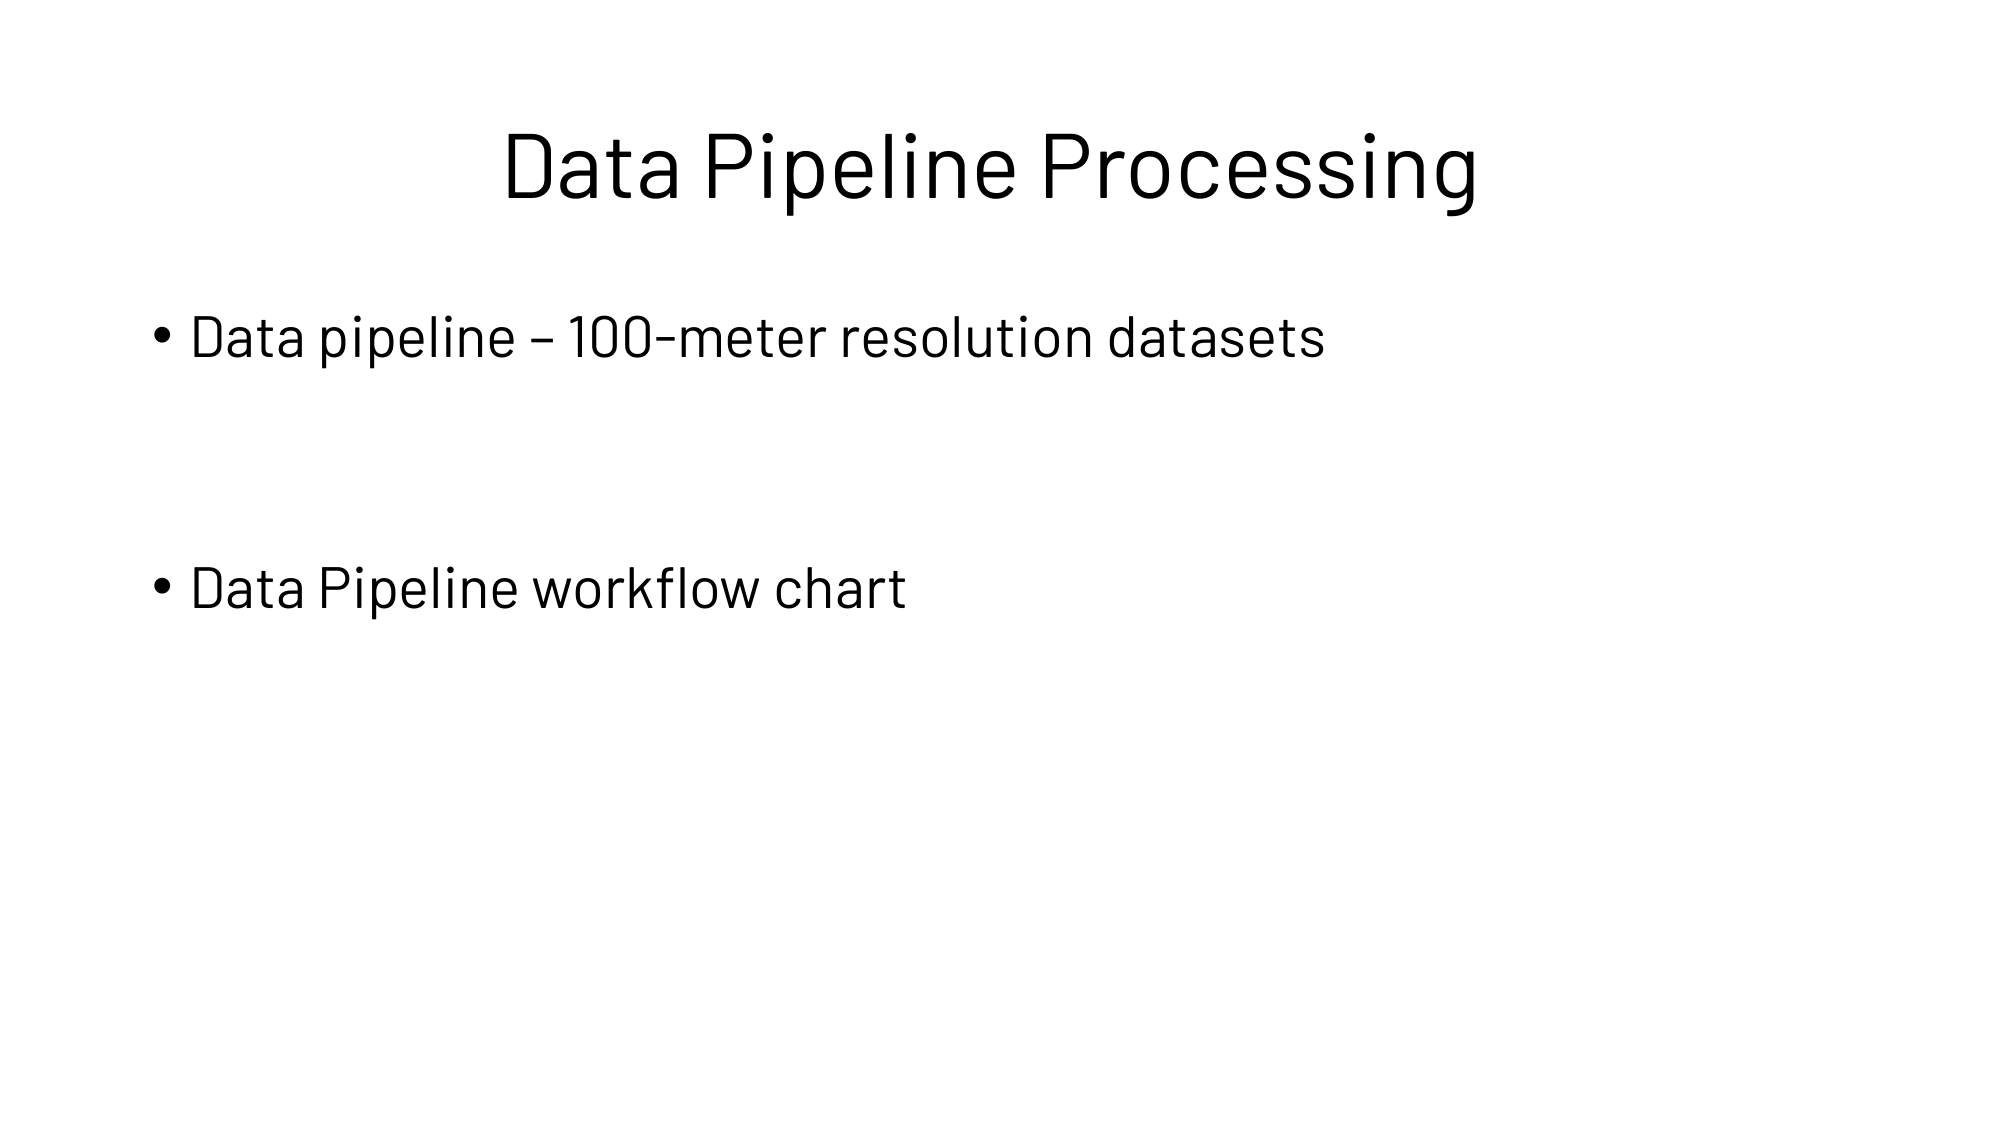

# Data Pipeline Processing
Data pipeline – 100-meter resolution datasets

Data Pipeline workflow chart